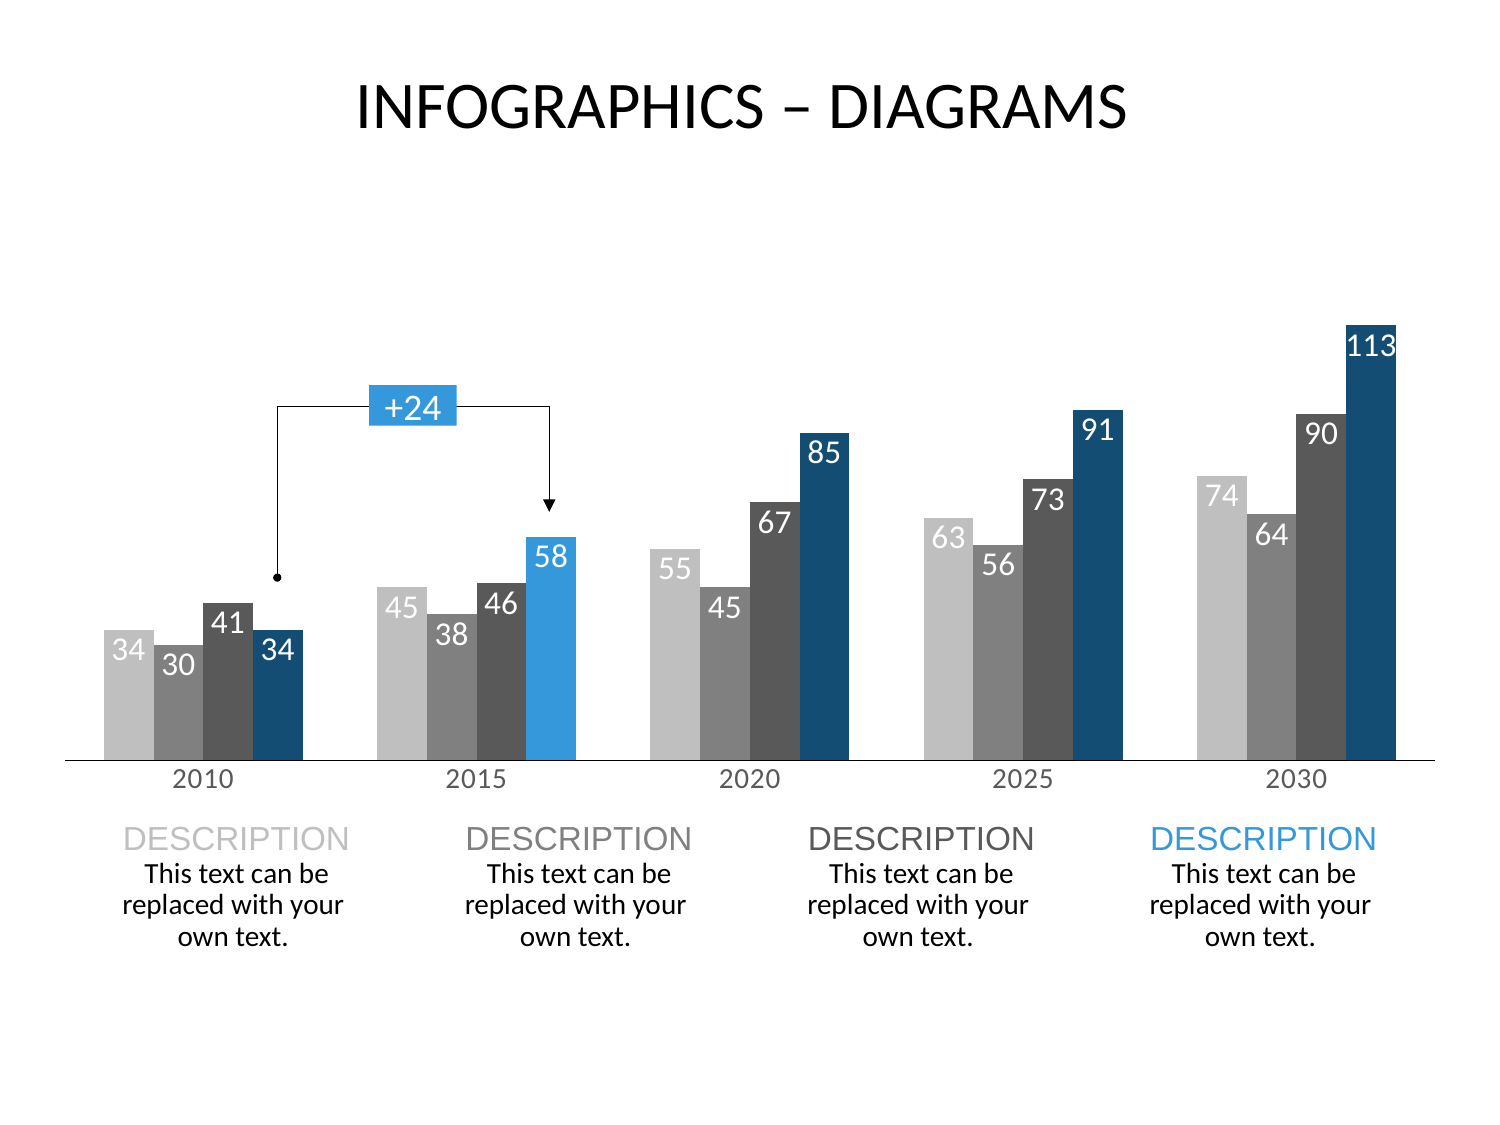

# Infographics – Diagrams
DATADRIVEN

### Chart

| Category | Description A | Description B | Description C | Description D |
|---|---|---|---|---|
| 2010 | 34.0 | 30.0 | 41.0 | 34.0 |
| 2015 | 45.0 | 38.0 | 46.0 | 58.0 |
| 2020 | 55.0 | 45.0 | 67.0 | 85.0 |
| 2025 | 63.0 | 56.0 | 73.0 | 91.0 |
| 2030 | 74.0 | 64.0 | 90.0 | 113.0 |
+24

DESCRIPTION
This text can be replaced with your
own text.
DESCRIPTION
This text can be replaced with your
own text.
DESCRIPTION
This text can be replaced with your
own text.
DESCRIPTION
This text can be replaced with your
own text.